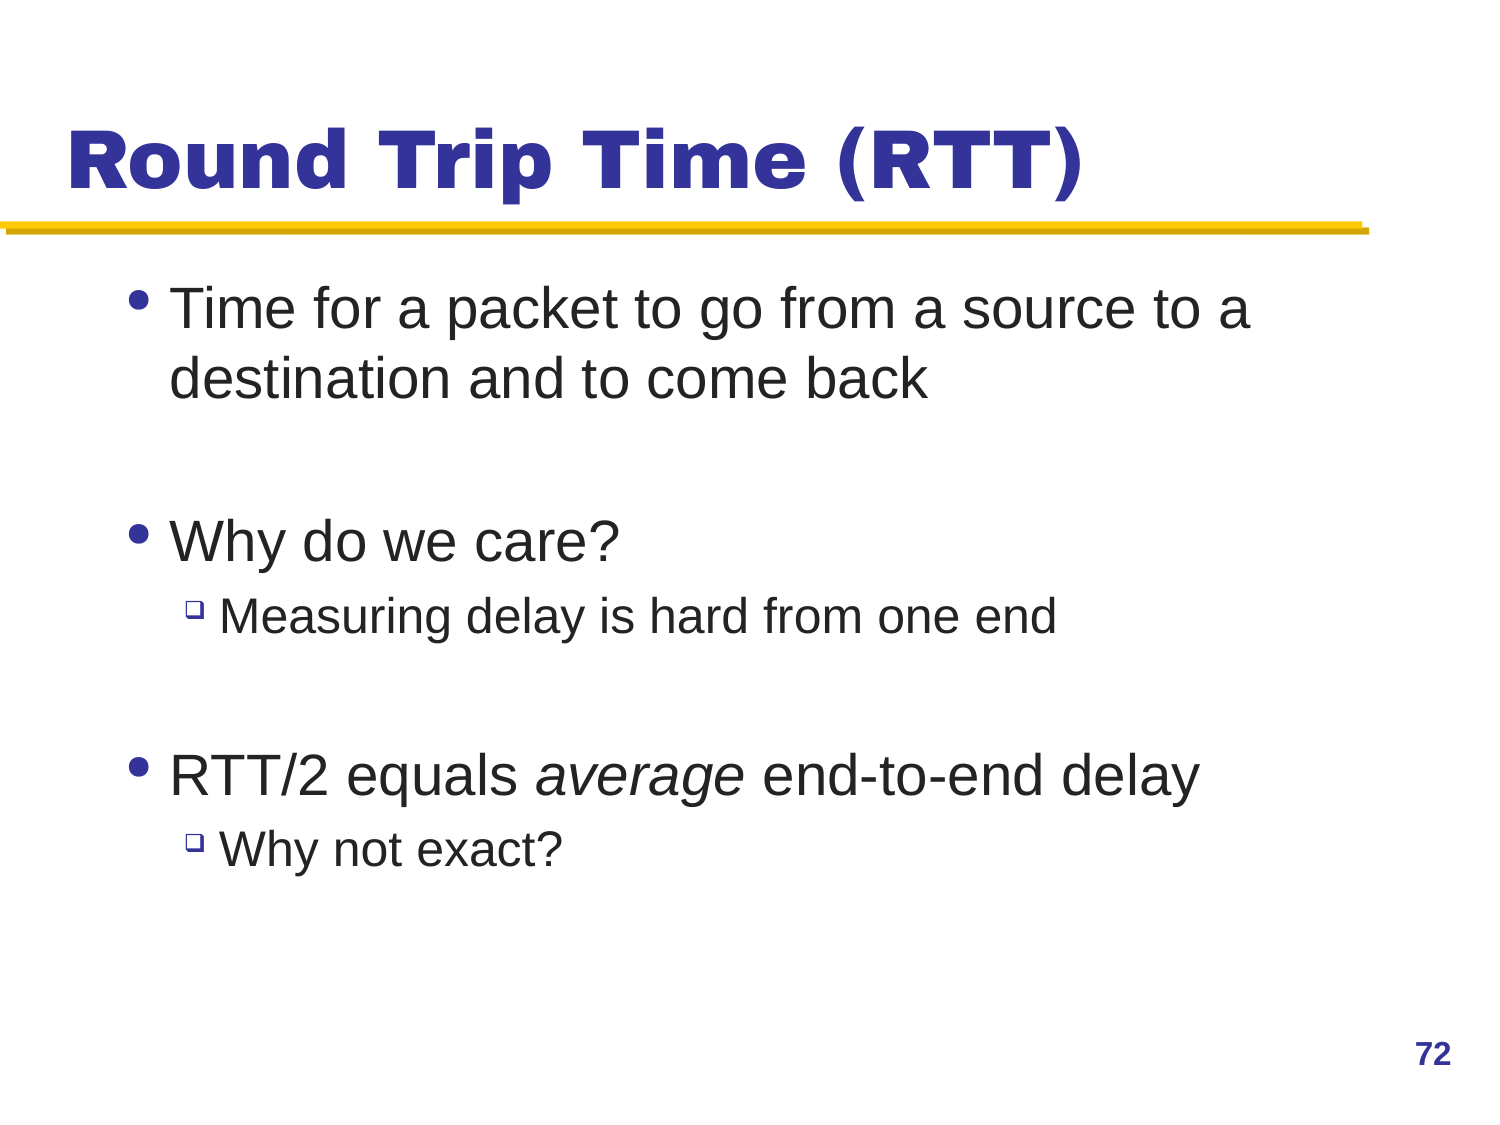

# Round Trip Time (RTT)
Time for a packet to go from a source to a destination and to come back

Why do we care?
Measuring delay is hard from one end

RTT/2 equals average end-to-end delay
Why not exact?
72